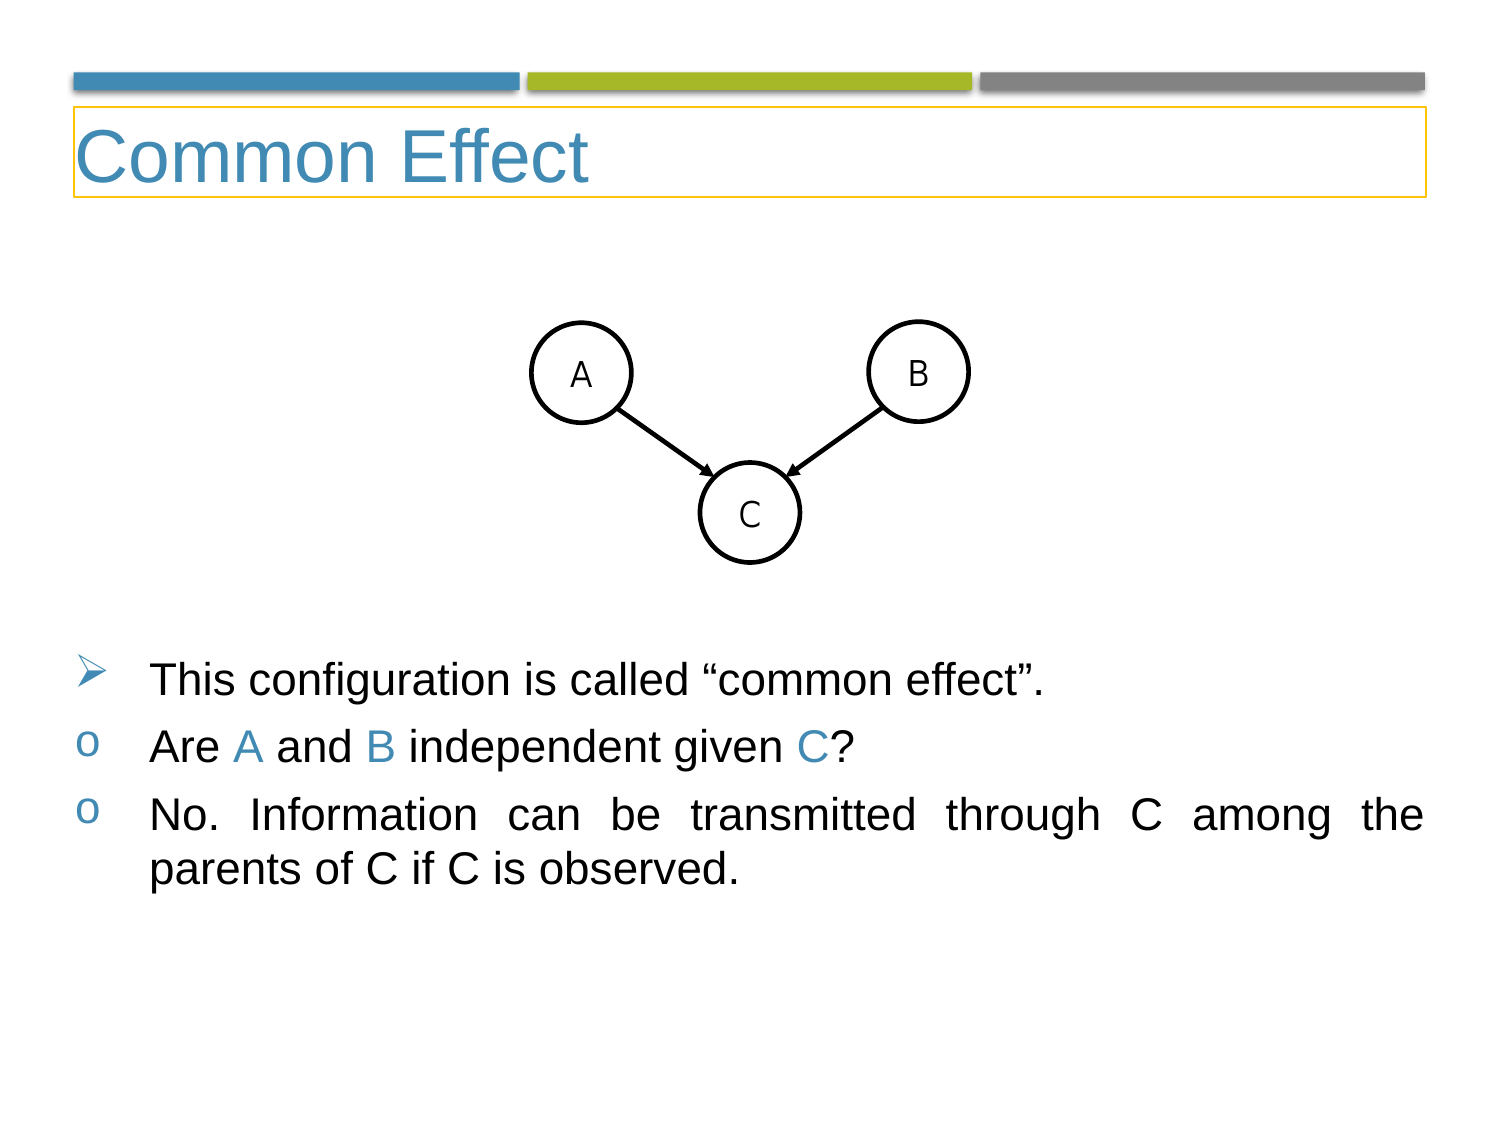

Common Effect
B
A
C
This configuration is called “common effect”.
Are A and B independent given C?
No. Information can be transmitted through C among the parents of C if C is observed.